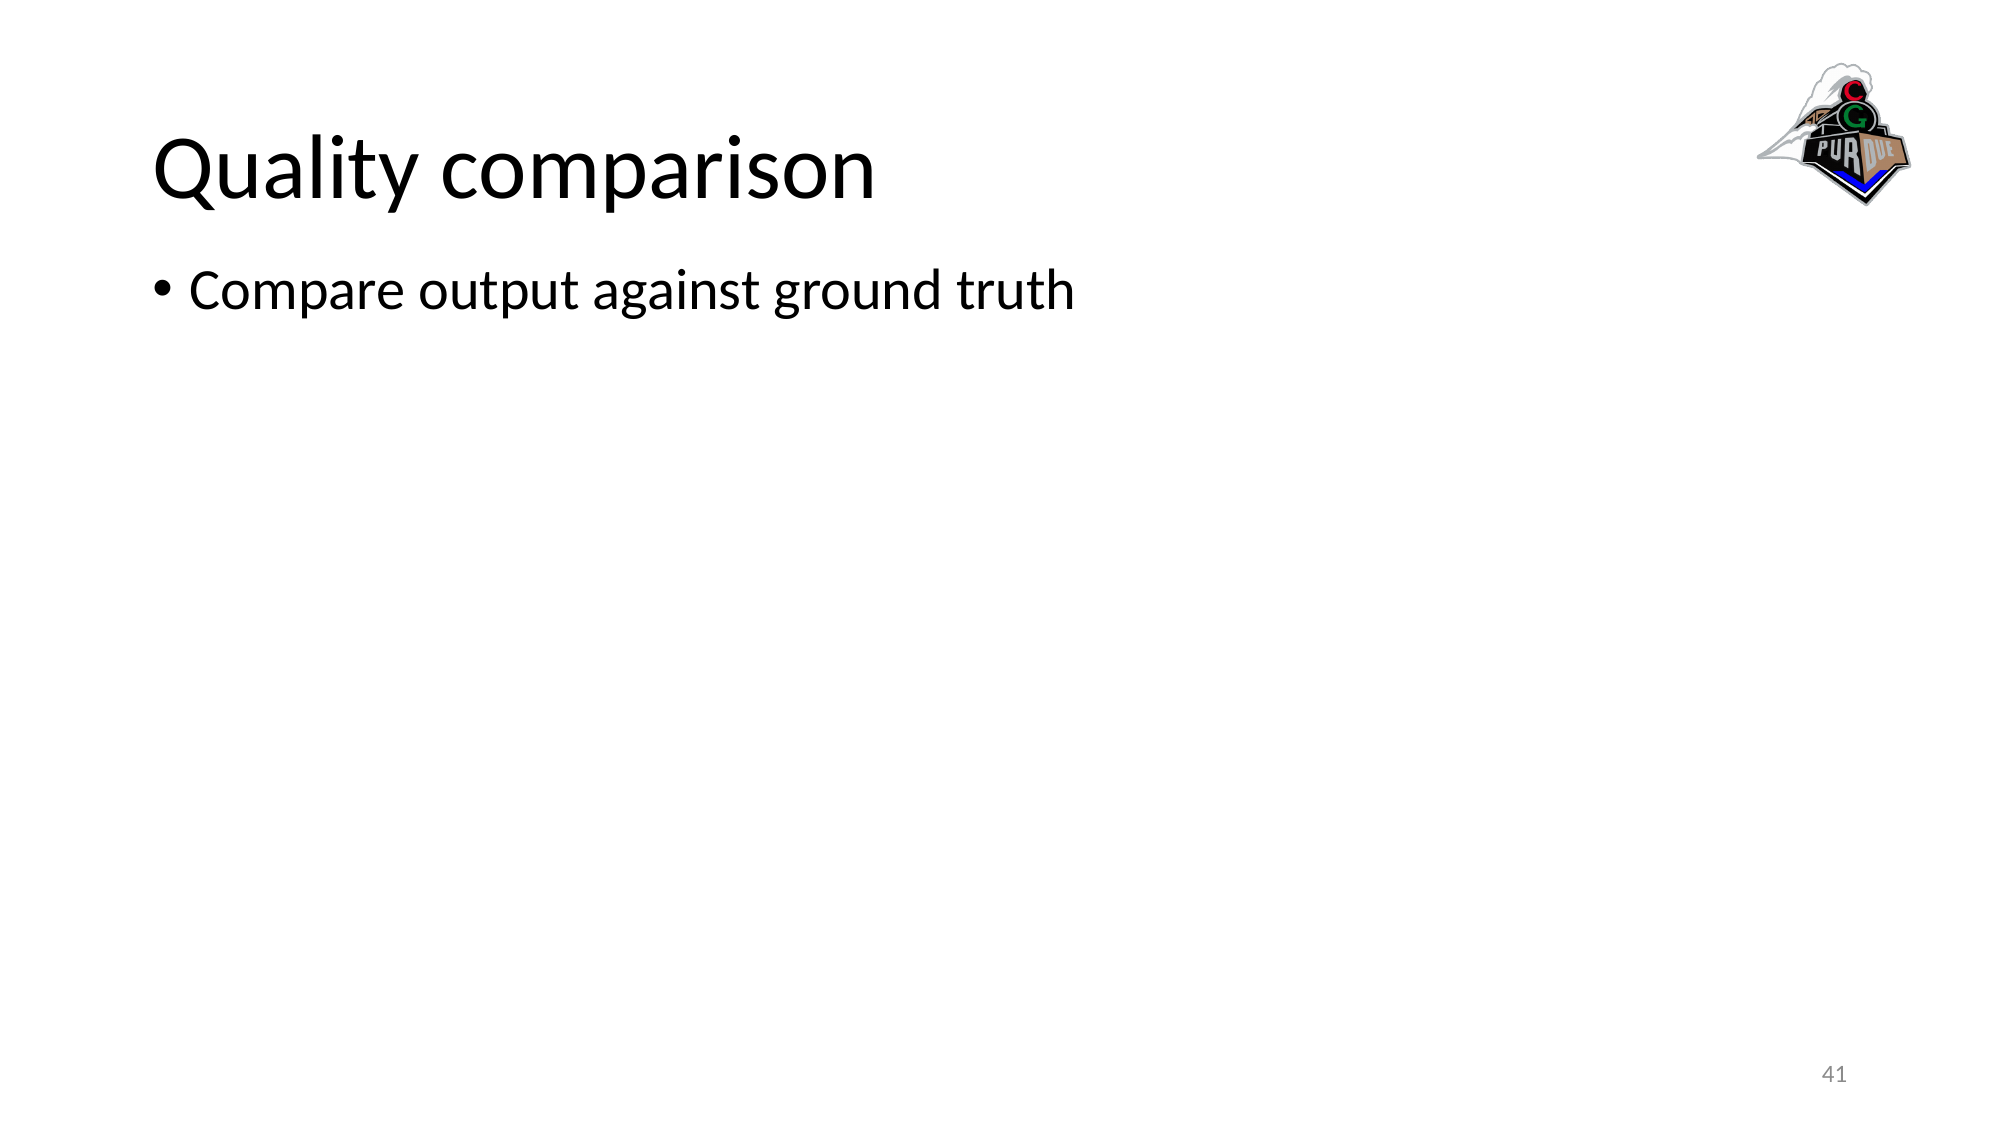

# Quality comparison
Compare output against ground truth

41